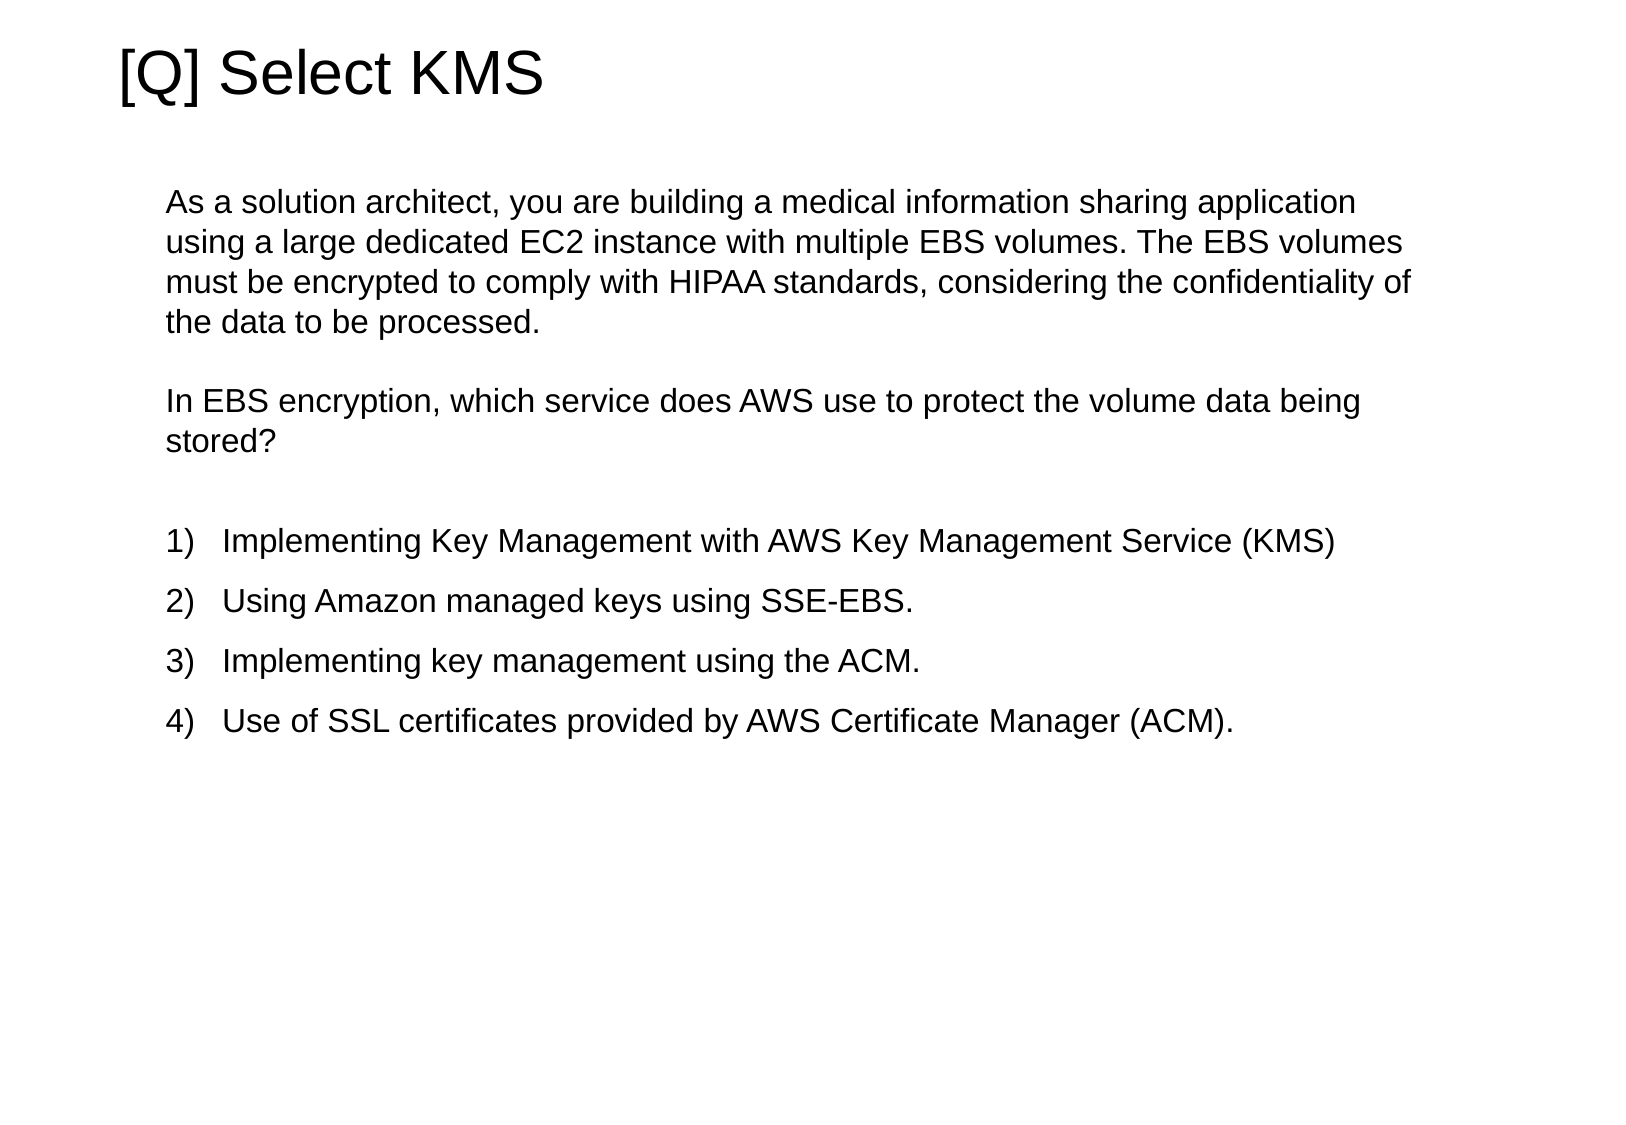

[Q] Select KMS
As a solution architect, you are building a medical information sharing application using a large dedicated EC2 instance with multiple EBS volumes. The EBS volumes must be encrypted to comply with HIPAA standards, considering the confidentiality of the data to be processed.

In EBS encryption, which service does AWS use to protect the volume data being stored?

Implementing Key Management with AWS Key Management Service (KMS)
Using Amazon managed keys using SSE-EBS.
Implementing key management using the ACM.
Use of SSL certificates provided by AWS Certificate Manager (ACM).